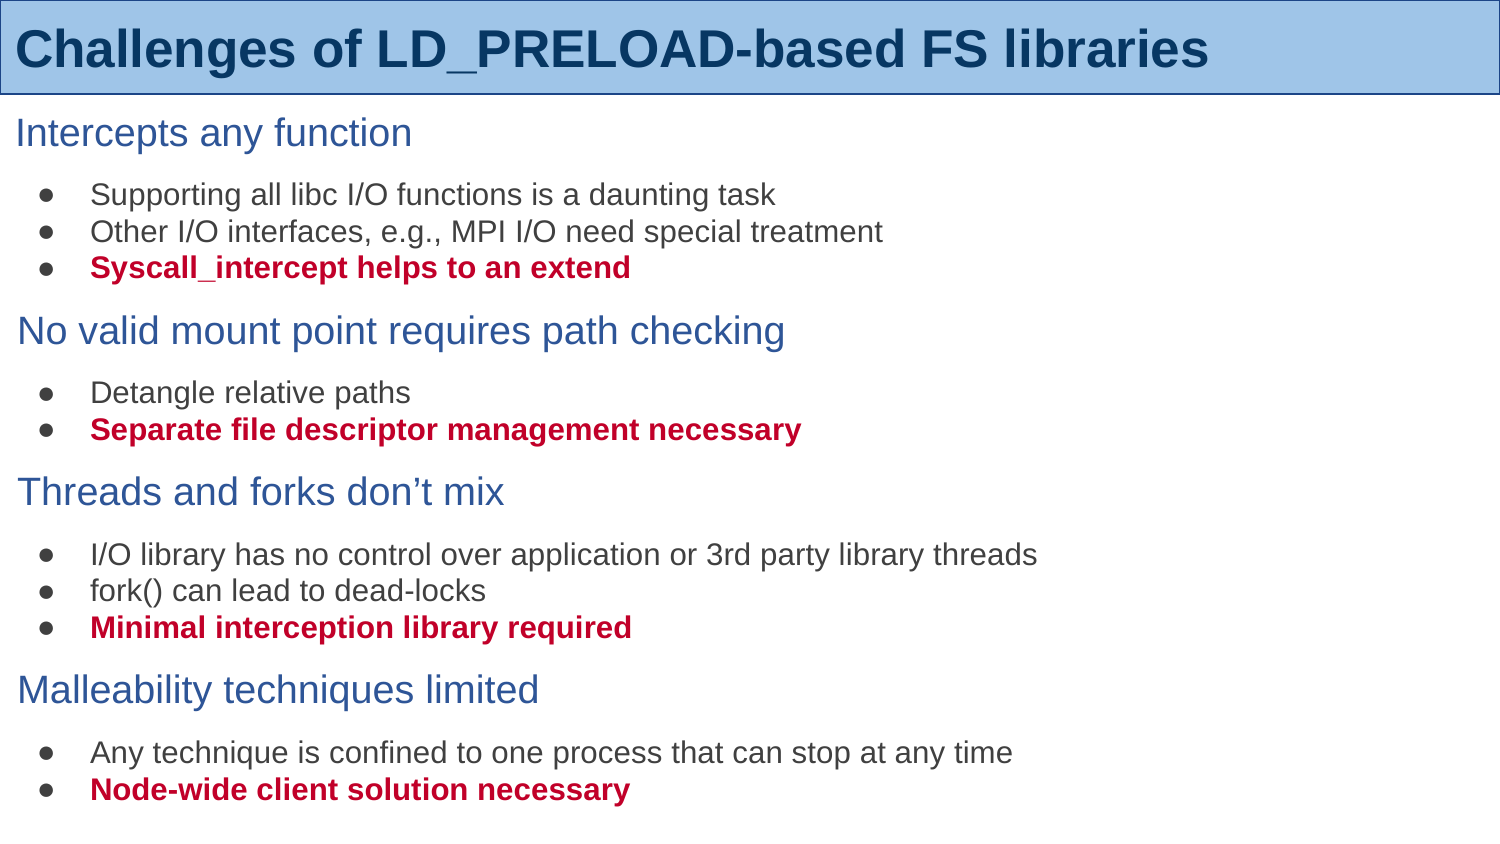

# Challenges of LD_PRELOAD-based FS libraries
Intercepts any function
Supporting all libc I/O functions is a daunting task
Other I/O interfaces, e.g., MPI I/O need special treatment
Syscall_intercept helps to an extend
No valid mount point requires path checking
Detangle relative paths
Separate file descriptor management necessary
Threads and forks don’t mix
I/O library has no control over application or 3rd party library threads
fork() can lead to dead-locks
Minimal interception library required
Malleability techniques limited
Any technique is confined to one process that can stop at any time
Node-wide client solution necessary